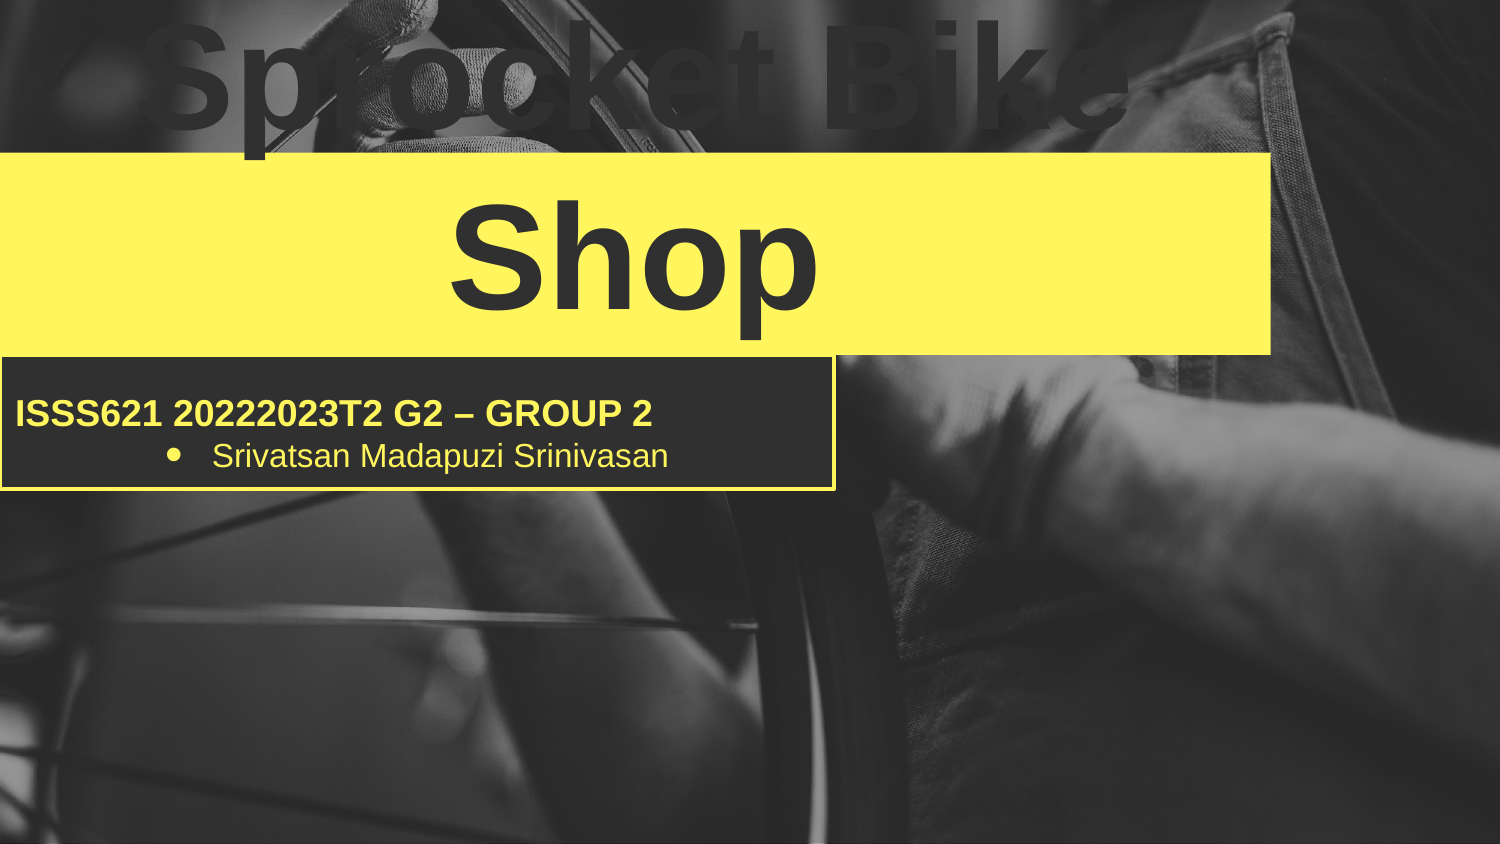

# Sprocket Bike Shop
ISSS621 20222023T2 G2 – GROUP 2
Srivatsan Madapuzi Srinivasan